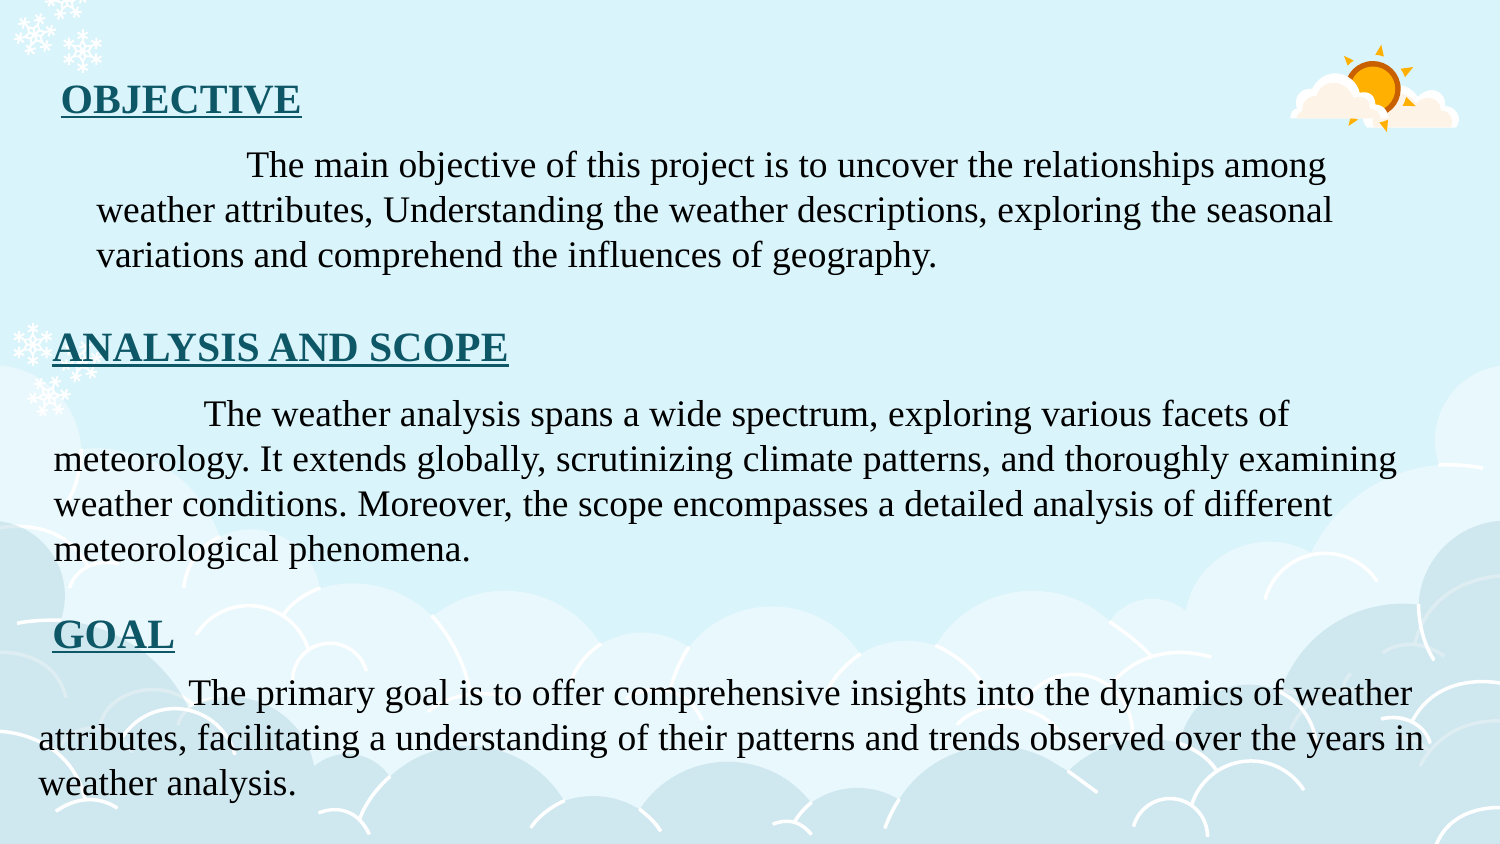

OBJECTIVE
	The main objective of this project is to uncover the relationships among weather attributes, Understanding the weather descriptions, exploring the seasonal variations and comprehend the influences of geography.
ANALYSIS AND SCOPE
	The weather analysis spans a wide spectrum, exploring various facets of meteorology. It extends globally, scrutinizing climate patterns, and thoroughly examining weather conditions. Moreover, the scope encompasses a detailed analysis of different meteorological phenomena.
GOAL
	The primary goal is to offer comprehensive insights into the dynamics of weather attributes, facilitating a understanding of their patterns and trends observed over the years in weather analysis.